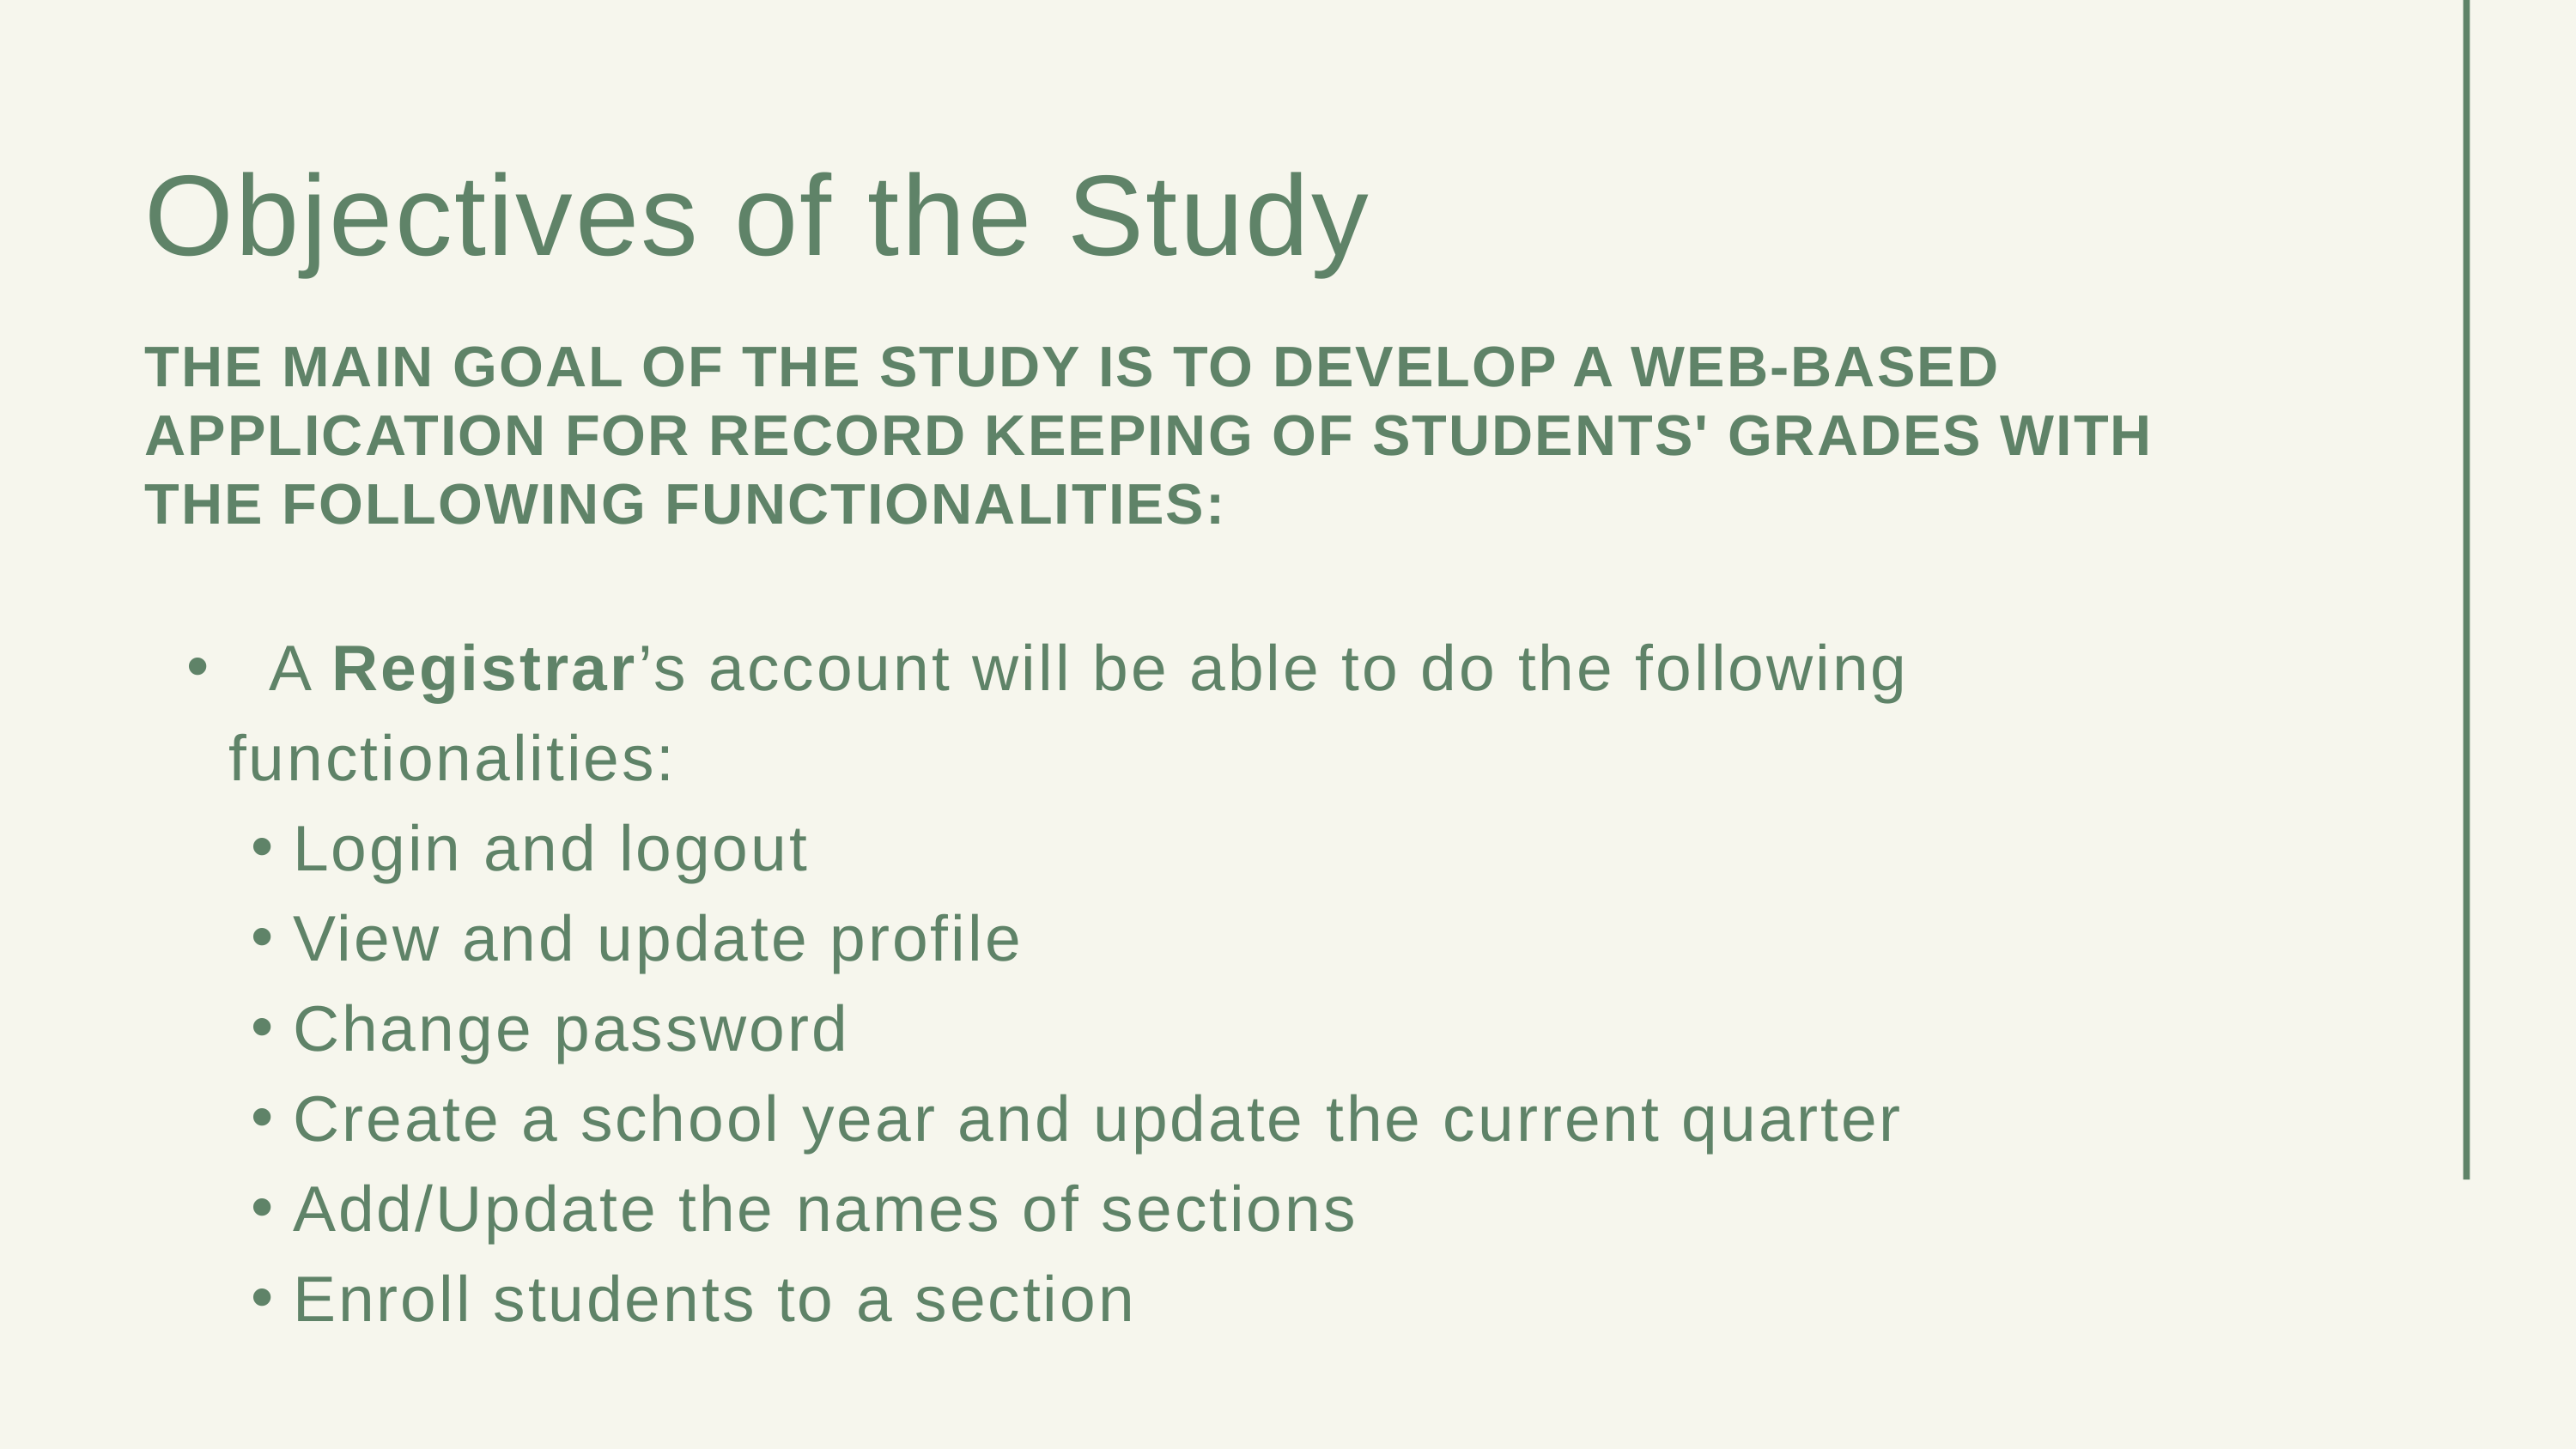

Objectives of the Study
THE MAIN GOAL OF THE STUDY IS TO DEVELOP A WEB-BASED APPLICATION FOR RECORD KEEPING OF STUDENTS' GRADES WITH THE FOLLOWING FUNCTIONALITIES:
  A Registrar’s account will be able to do the following functionalities:
Login and logout
View and update profile
Change password
Create a school year and update the current quarter
Add/Update the names of sections
Enroll students to a section
SDCC • 2020